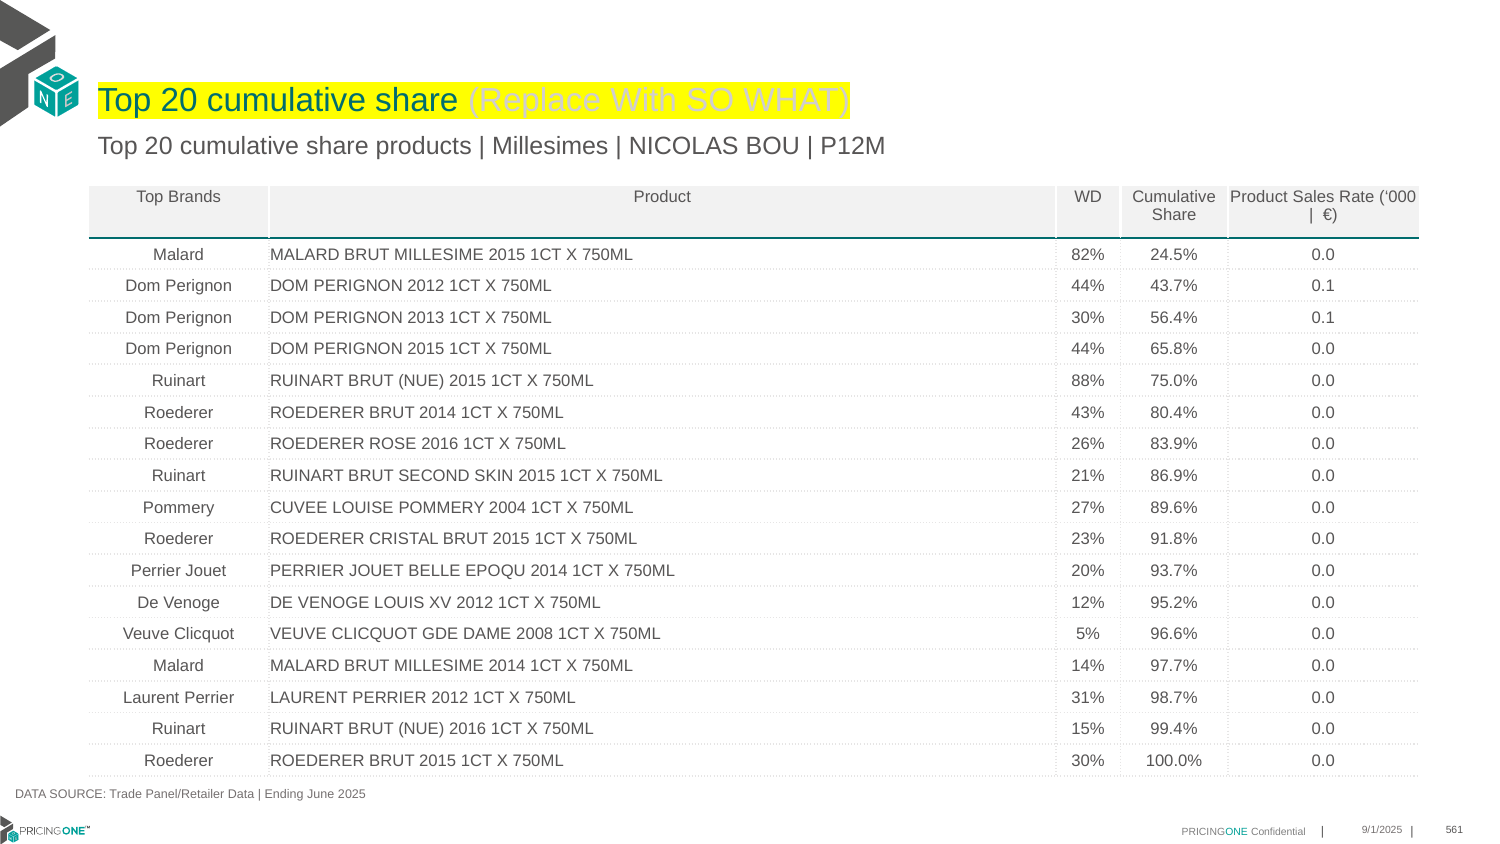

# Top 20 cumulative share (Replace With SO WHAT)
Top 20 cumulative share products | Millesimes | NICOLAS BOU | P12M
| Top Brands | Product | WD | Cumulative Share | Product Sales Rate (‘000 | €) |
| --- | --- | --- | --- | --- |
| Malard | MALARD BRUT MILLESIME 2015 1CT X 750ML | 82% | 24.5% | 0.0 |
| Dom Perignon | DOM PERIGNON 2012 1CT X 750ML | 44% | 43.7% | 0.1 |
| Dom Perignon | DOM PERIGNON 2013 1CT X 750ML | 30% | 56.4% | 0.1 |
| Dom Perignon | DOM PERIGNON 2015 1CT X 750ML | 44% | 65.8% | 0.0 |
| Ruinart | RUINART BRUT (NUE) 2015 1CT X 750ML | 88% | 75.0% | 0.0 |
| Roederer | ROEDERER BRUT 2014 1CT X 750ML | 43% | 80.4% | 0.0 |
| Roederer | ROEDERER ROSE 2016 1CT X 750ML | 26% | 83.9% | 0.0 |
| Ruinart | RUINART BRUT SECOND SKIN 2015 1CT X 750ML | 21% | 86.9% | 0.0 |
| Pommery | CUVEE LOUISE POMMERY 2004 1CT X 750ML | 27% | 89.6% | 0.0 |
| Roederer | ROEDERER CRISTAL BRUT 2015 1CT X 750ML | 23% | 91.8% | 0.0 |
| Perrier Jouet | PERRIER JOUET BELLE EPOQU 2014 1CT X 750ML | 20% | 93.7% | 0.0 |
| De Venoge | DE VENOGE LOUIS XV 2012 1CT X 750ML | 12% | 95.2% | 0.0 |
| Veuve Clicquot | VEUVE CLICQUOT GDE DAME 2008 1CT X 750ML | 5% | 96.6% | 0.0 |
| Malard | MALARD BRUT MILLESIME 2014 1CT X 750ML | 14% | 97.7% | 0.0 |
| Laurent Perrier | LAURENT PERRIER 2012 1CT X 750ML | 31% | 98.7% | 0.0 |
| Ruinart | RUINART BRUT (NUE) 2016 1CT X 750ML | 15% | 99.4% | 0.0 |
| Roederer | ROEDERER BRUT 2015 1CT X 750ML | 30% | 100.0% | 0.0 |
DATA SOURCE: Trade Panel/Retailer Data | Ending June 2025

9/1/2025
561